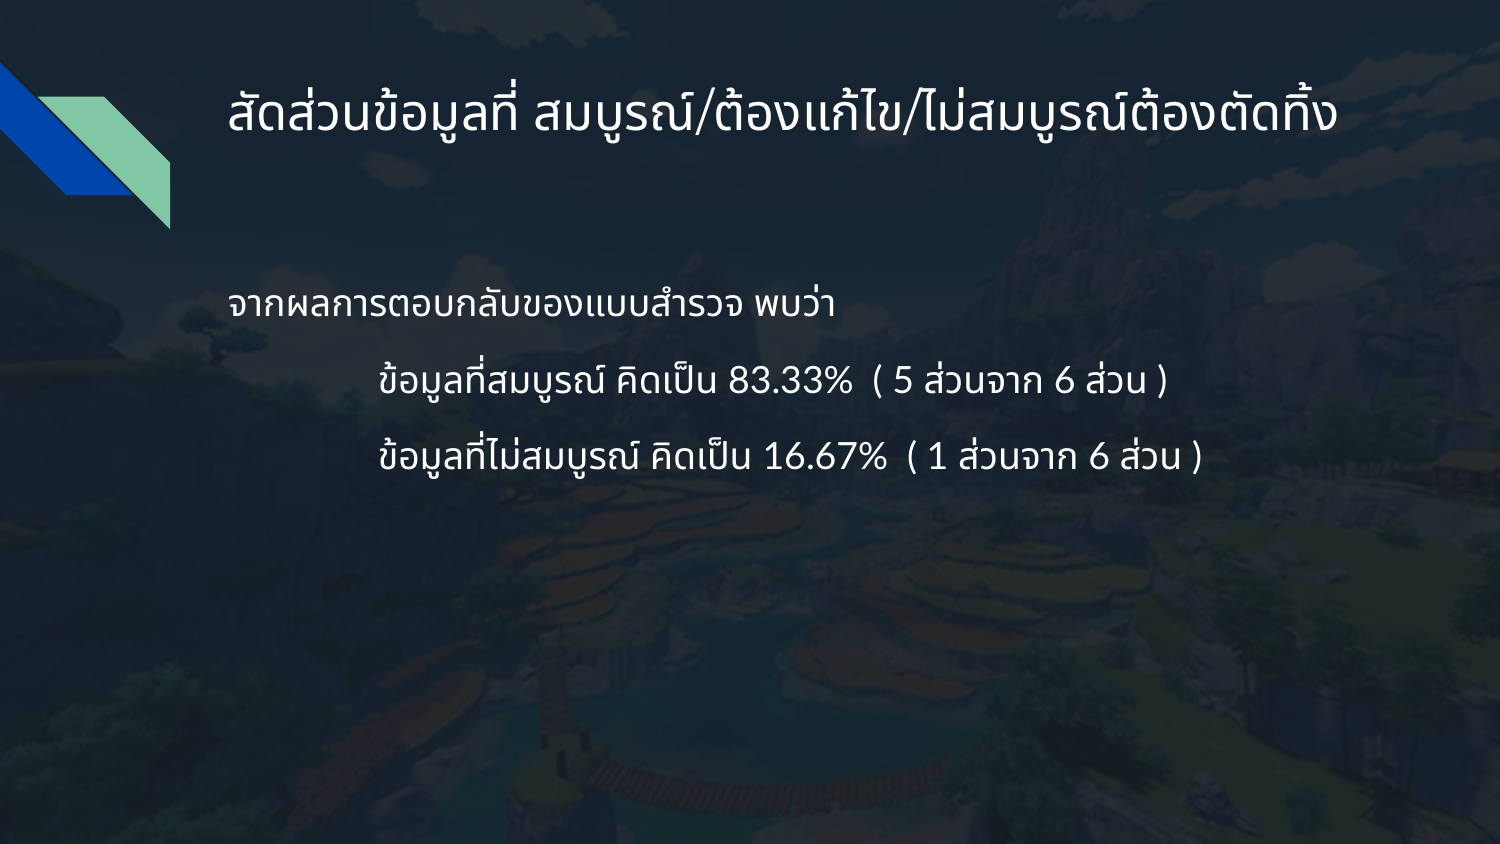

# สัดส่วนข้อมูลที่ สมบูรณ์/ต้องแก้ไข/ไม่สมบูรณ์ต้องตัดทิ้ง
จากผลการตอบกลับของแบบสำรวจ พบว่า
	ข้อมูลที่สมบูรณ์ คิดเป็น 83.33%  ( 5 ส่วนจาก 6 ส่วน )
	ข้อมูลที่ไม่สมบูรณ์ คิดเป็น 16.67%  ( 1 ส่วนจาก 6 ส่วน )